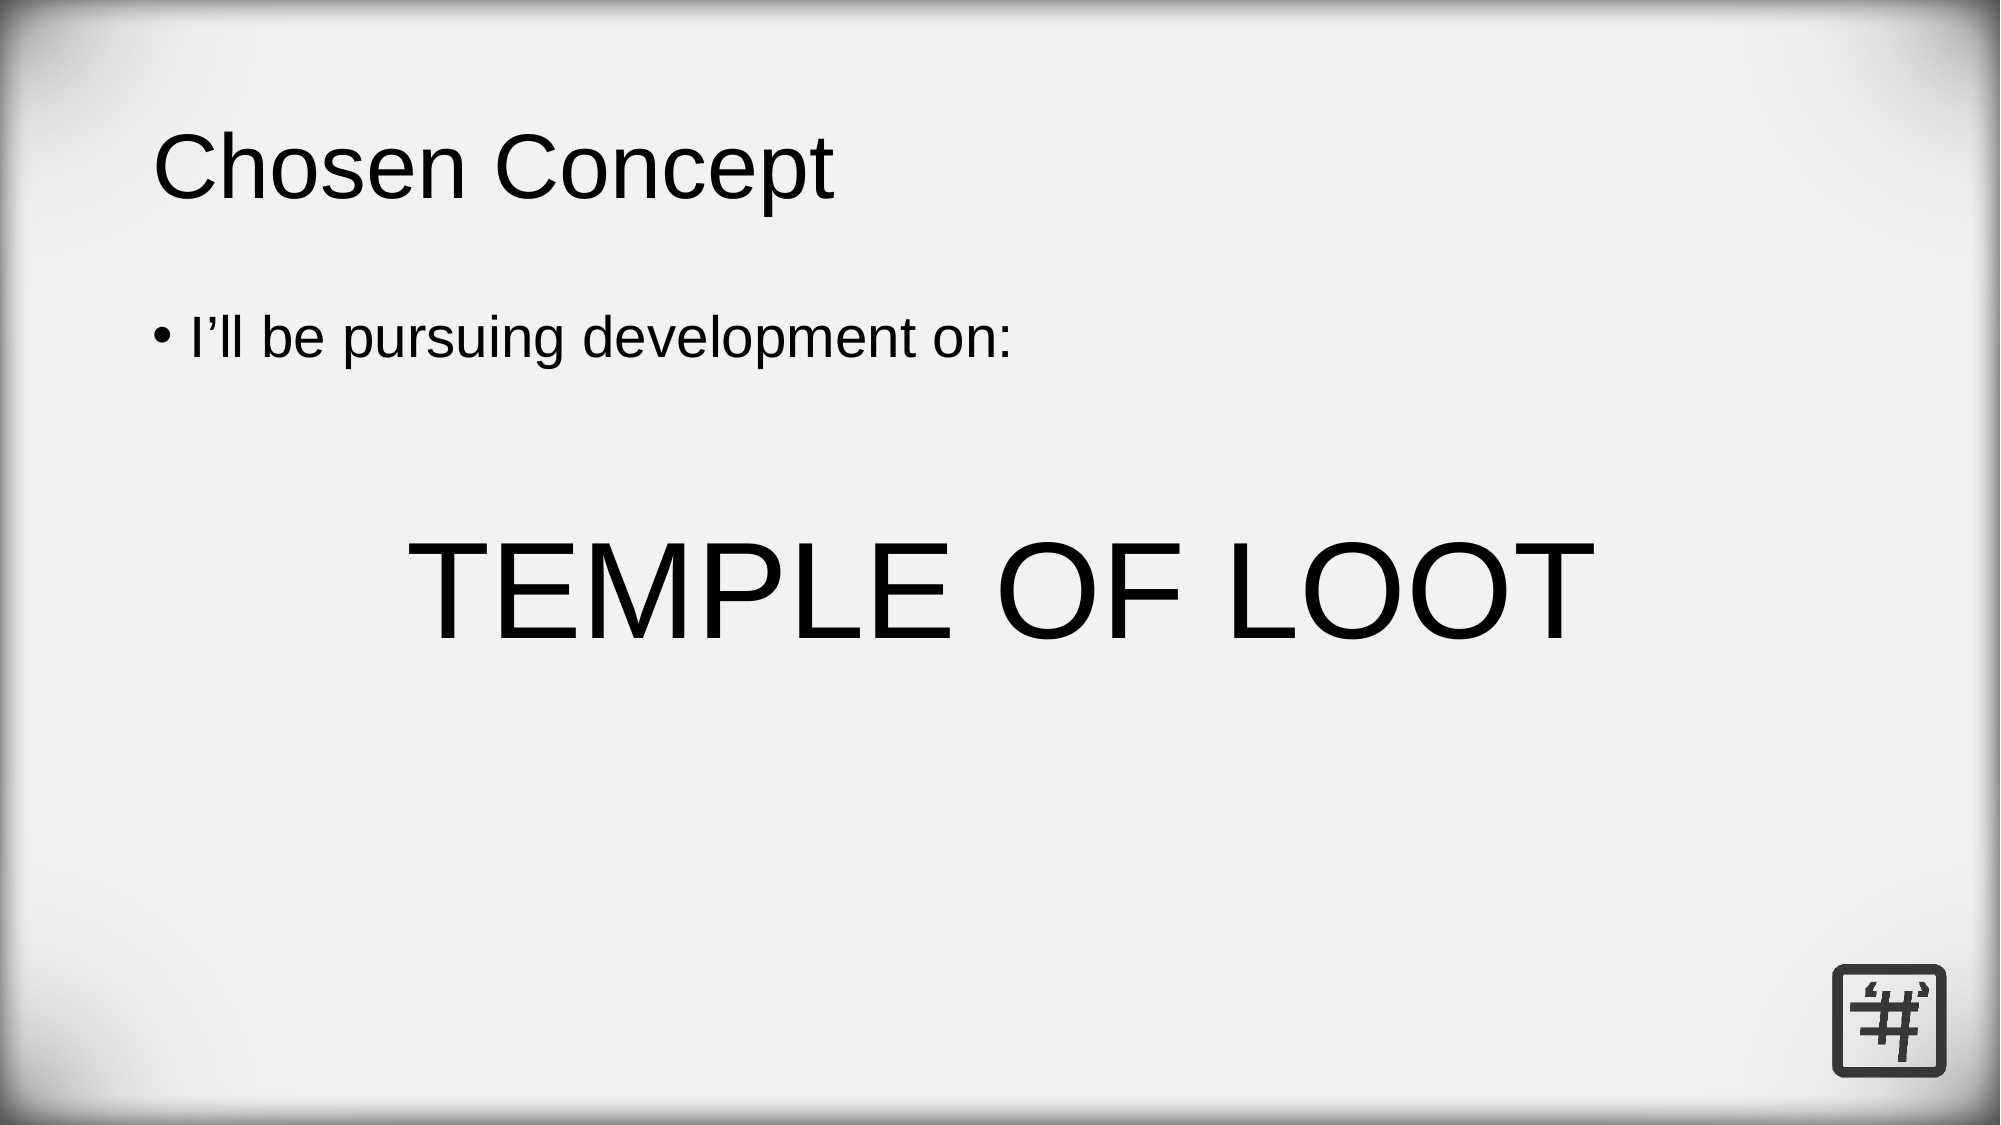

# Chosen Concept
I’ll be pursuing development on:
TEMPLE OF LOOT